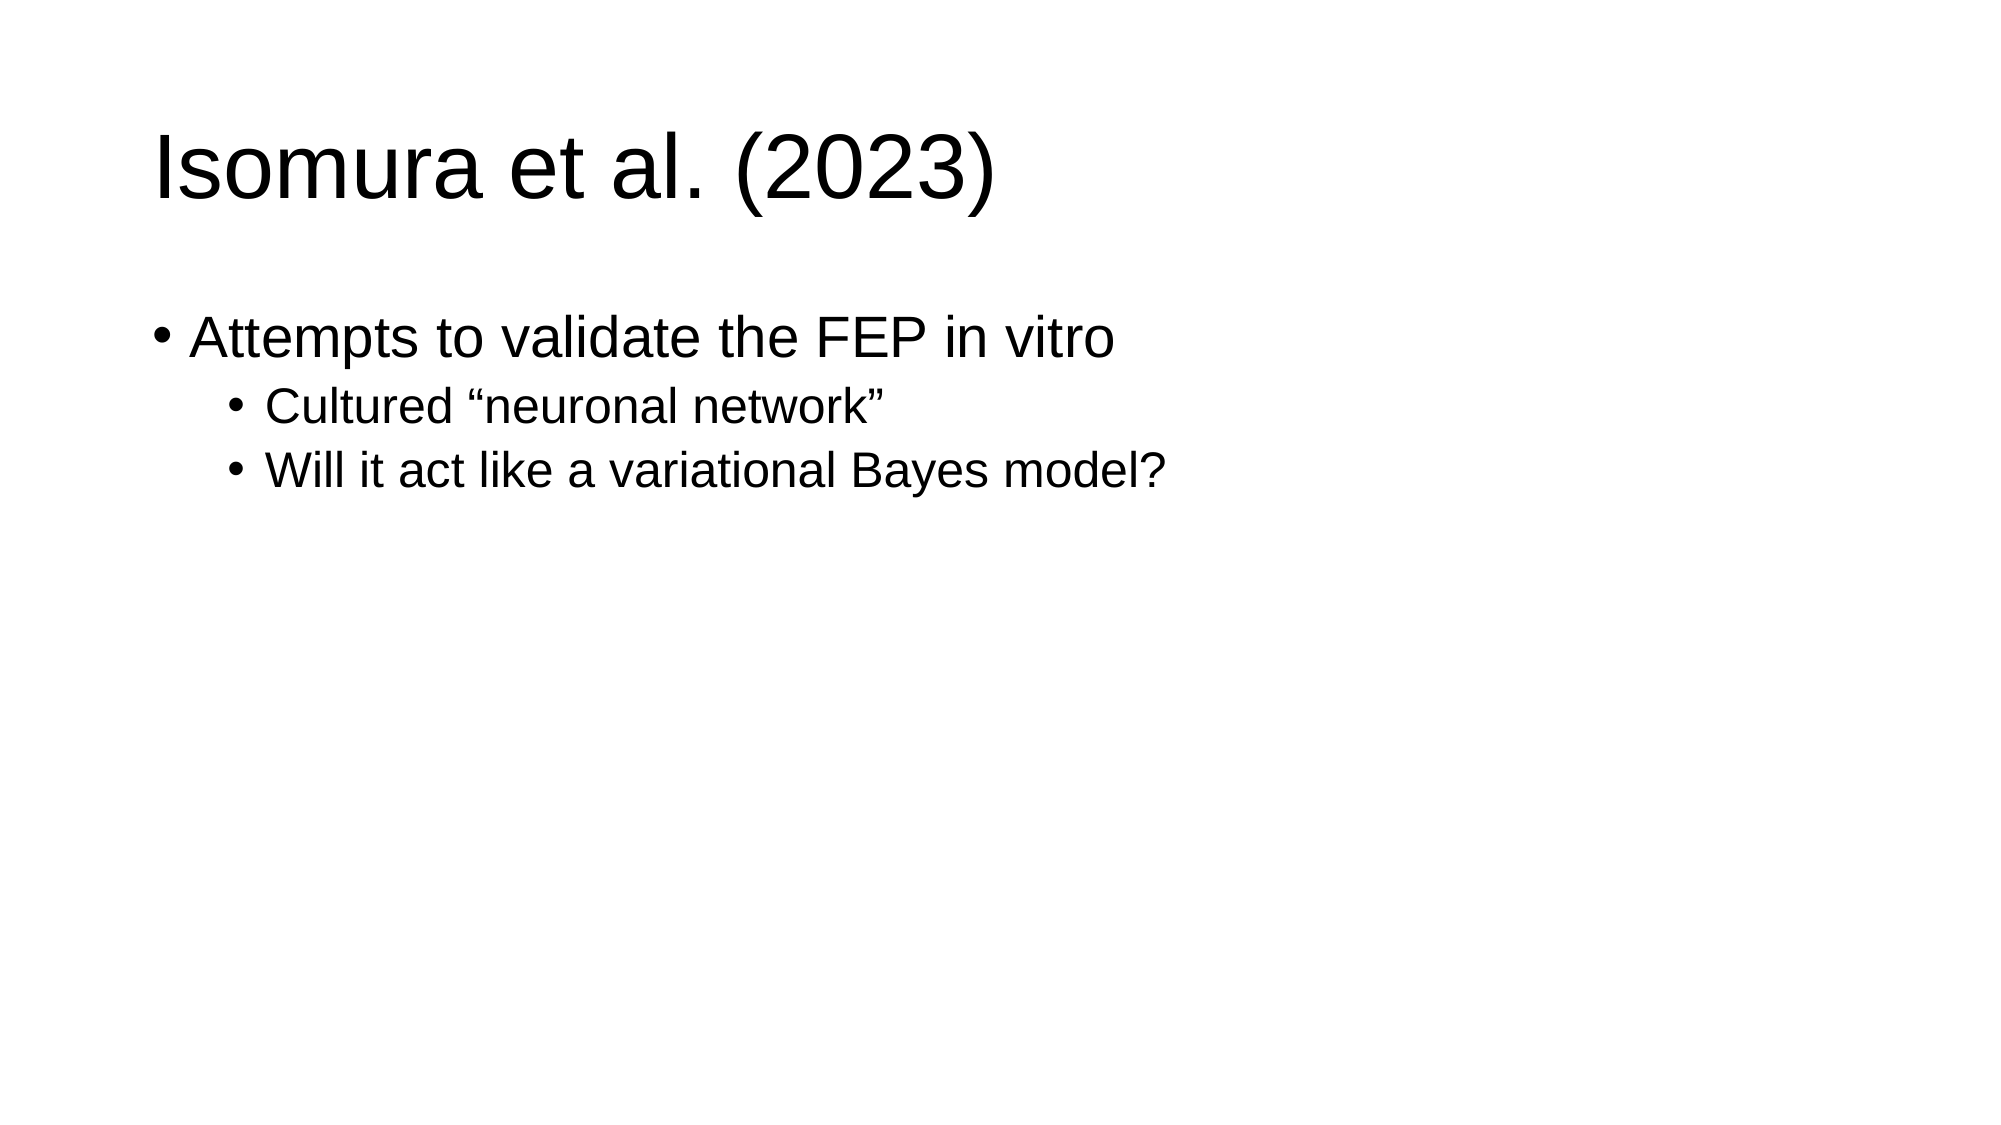

# Isomura et al. (2023)
Attempts to validate the FEP in vitro
Cultured “neuronal network”
Will it act like a variational Bayes model?